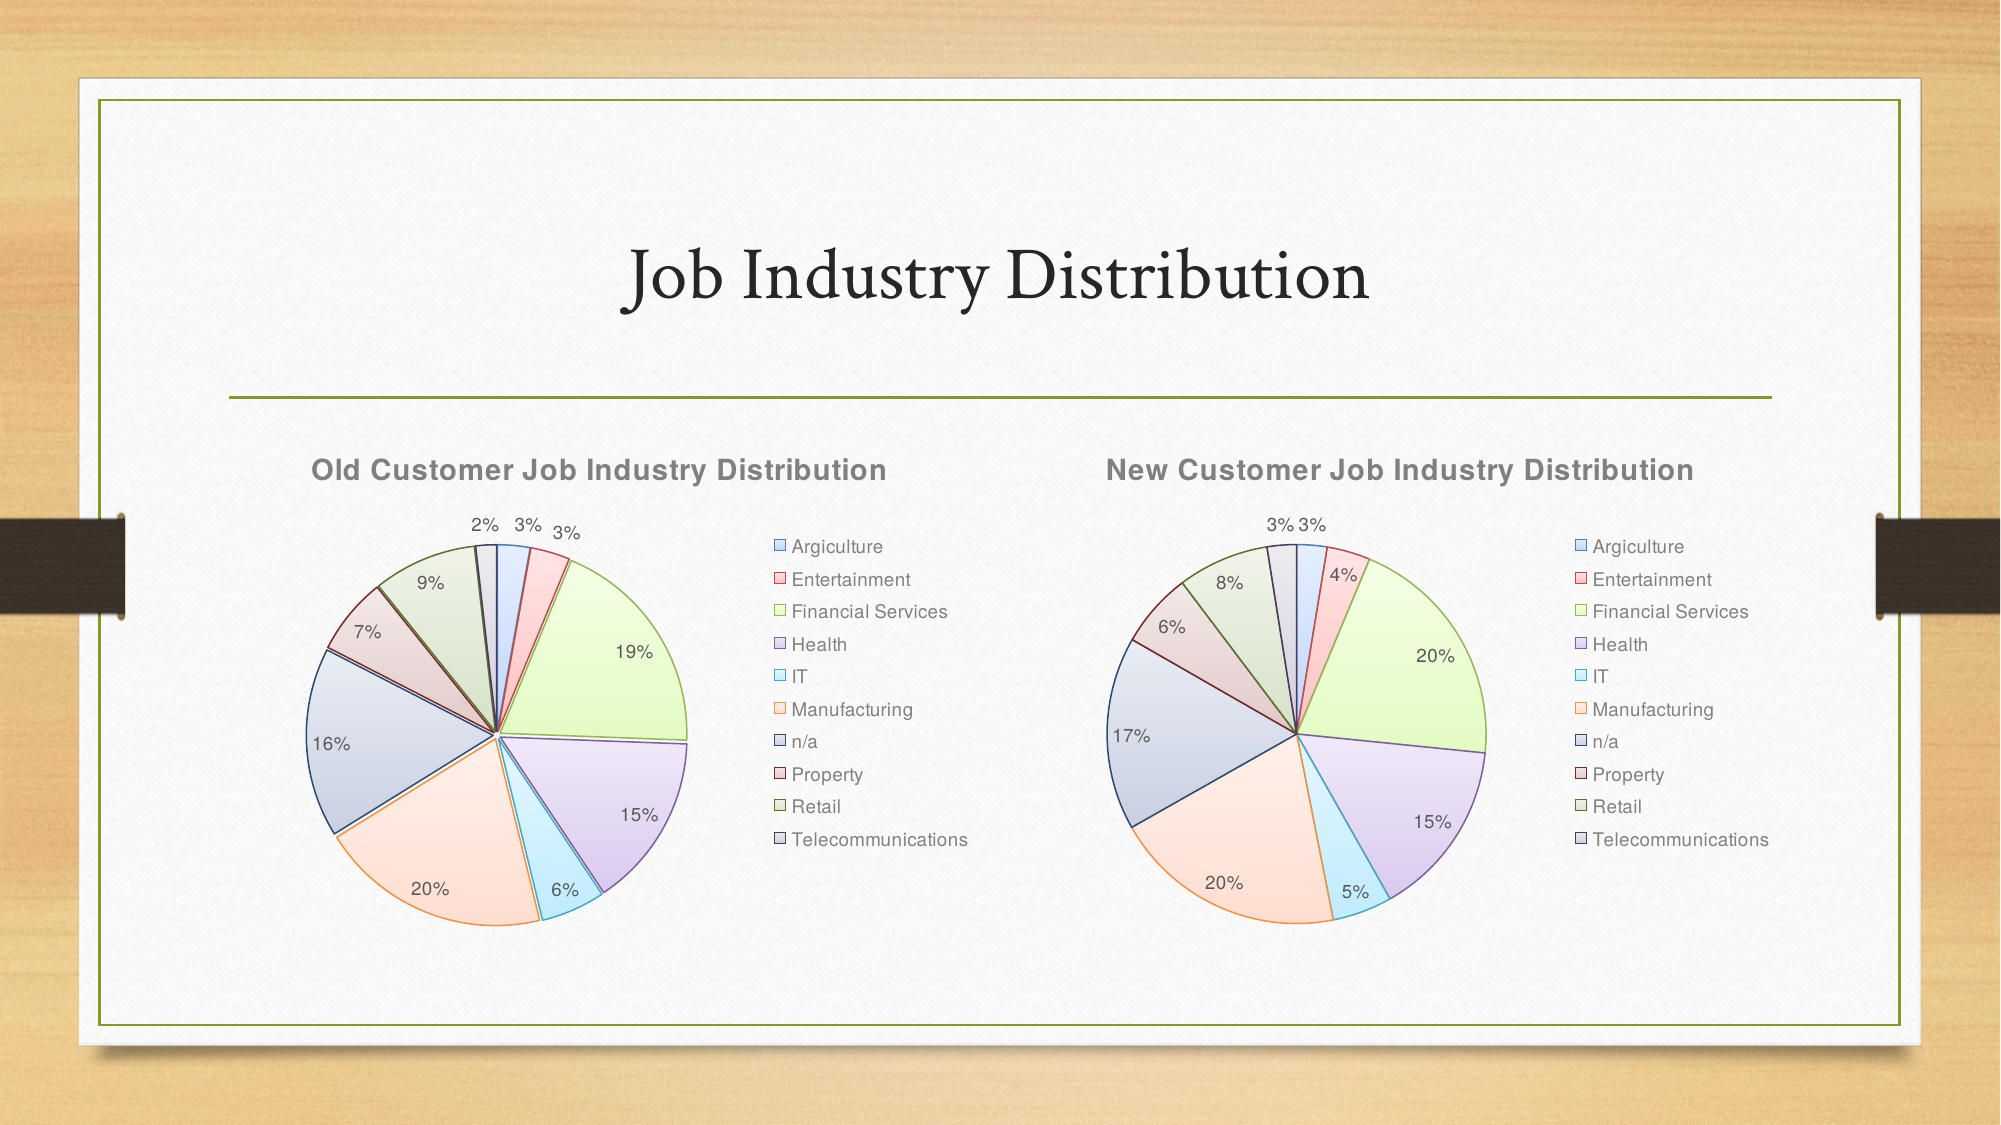

# Job Industry Distribution

### Chart: Old Customer Job Industry Distribution

| Category | Total |
|---|---|
| Argiculture | 113.0 |
| Entertainment | 136.0 |
| Financial Services | 774.0 |
| Health | 602.0 |
| IT | 222.0 |
| Manufacturing | 798.0 |
| n/a | 656.0 |
| Property | 267.0 |
| Retail | 358.0 |
| Telecommunications | 72.0 |

### Chart: New Customer Job Industry Distribution

| Category | Total |
|---|---|
| Argiculture | 26.0 |
| Entertainment | 37.0 |
| Financial Services | 203.0 |
| Health | 152.0 |
| IT | 51.0 |
| Manufacturing | 199.0 |
| n/a | 165.0 |
| Property | 64.0 |
| Retail | 78.0 |
| Telecommunications | 25.0 |